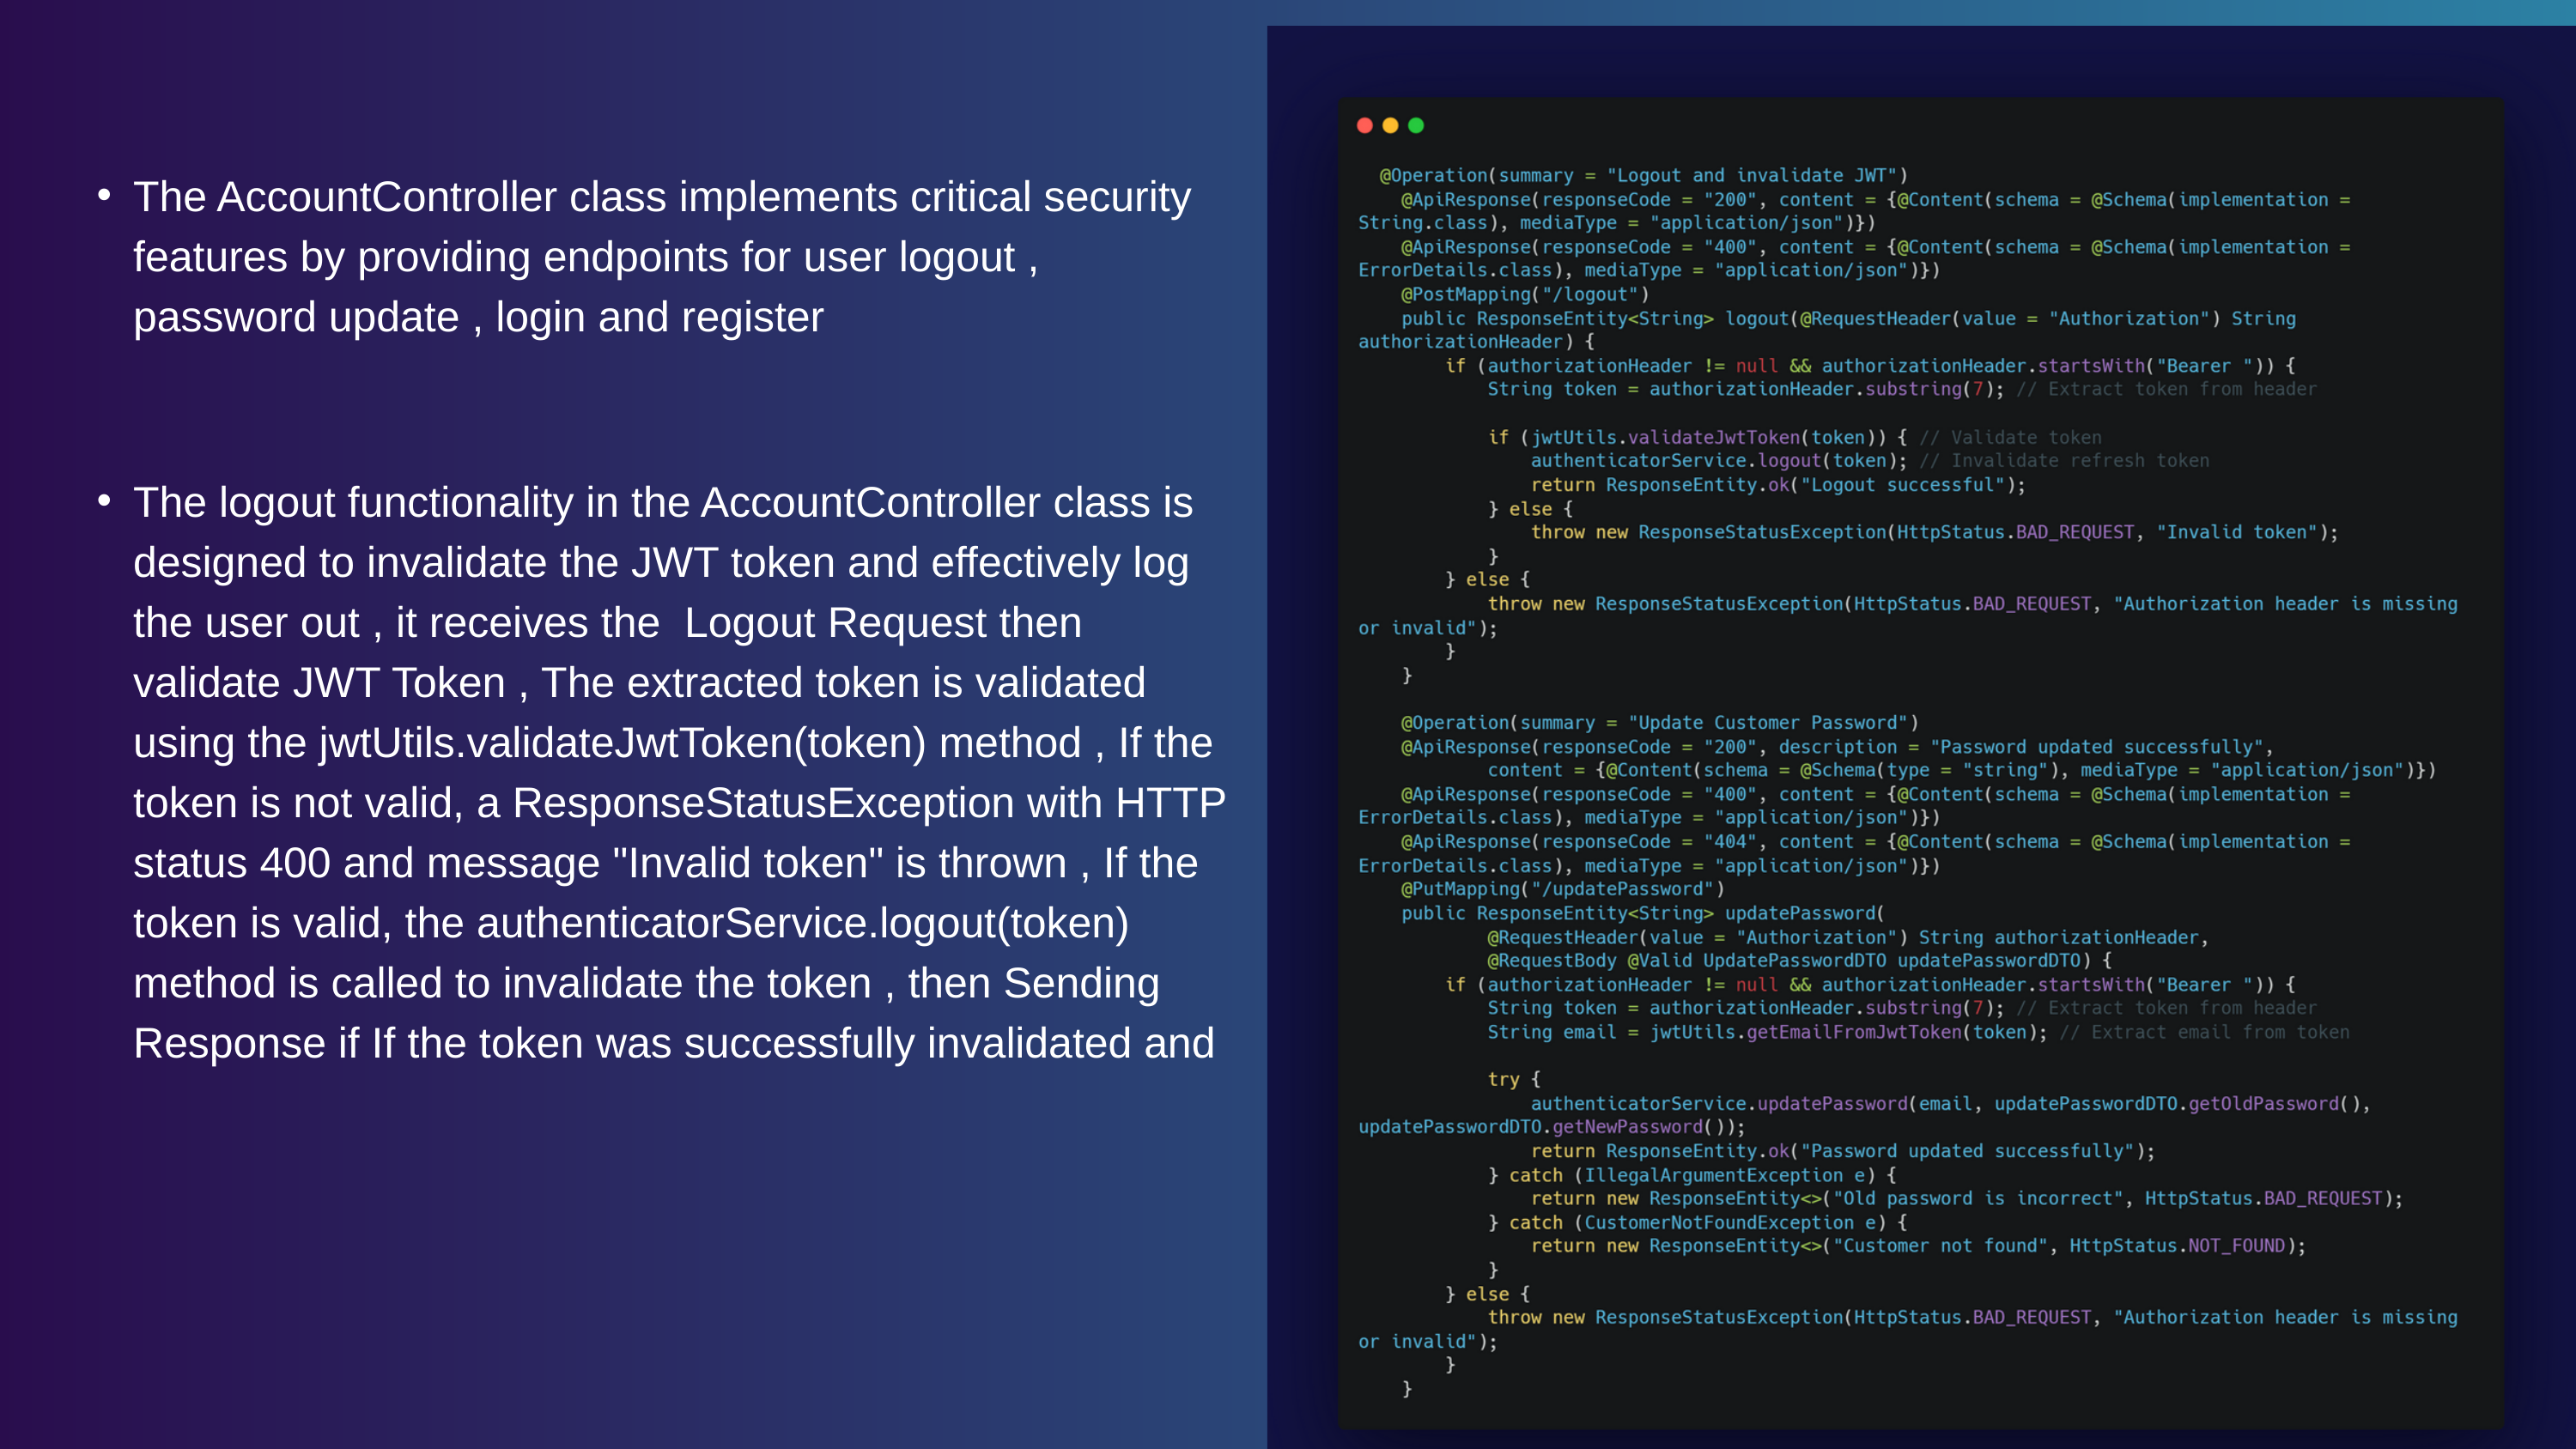

The AccountController class implements critical security features by providing endpoints for user logout ,  password update , login and register
The logout functionality in the AccountController class is designed to invalidate the JWT token and effectively log the user out , it receives the  Logout Request then validate JWT Token , The extracted token is validated using the jwtUtils.validateJwtToken(token) method , If the token is not valid, a ResponseStatusException with HTTP status 400 and message "Invalid token" is thrown , If the token is valid, the authenticatorService.logout(token) method is called to invalidate the token , then Sending Response if If the token was successfully invalidated and